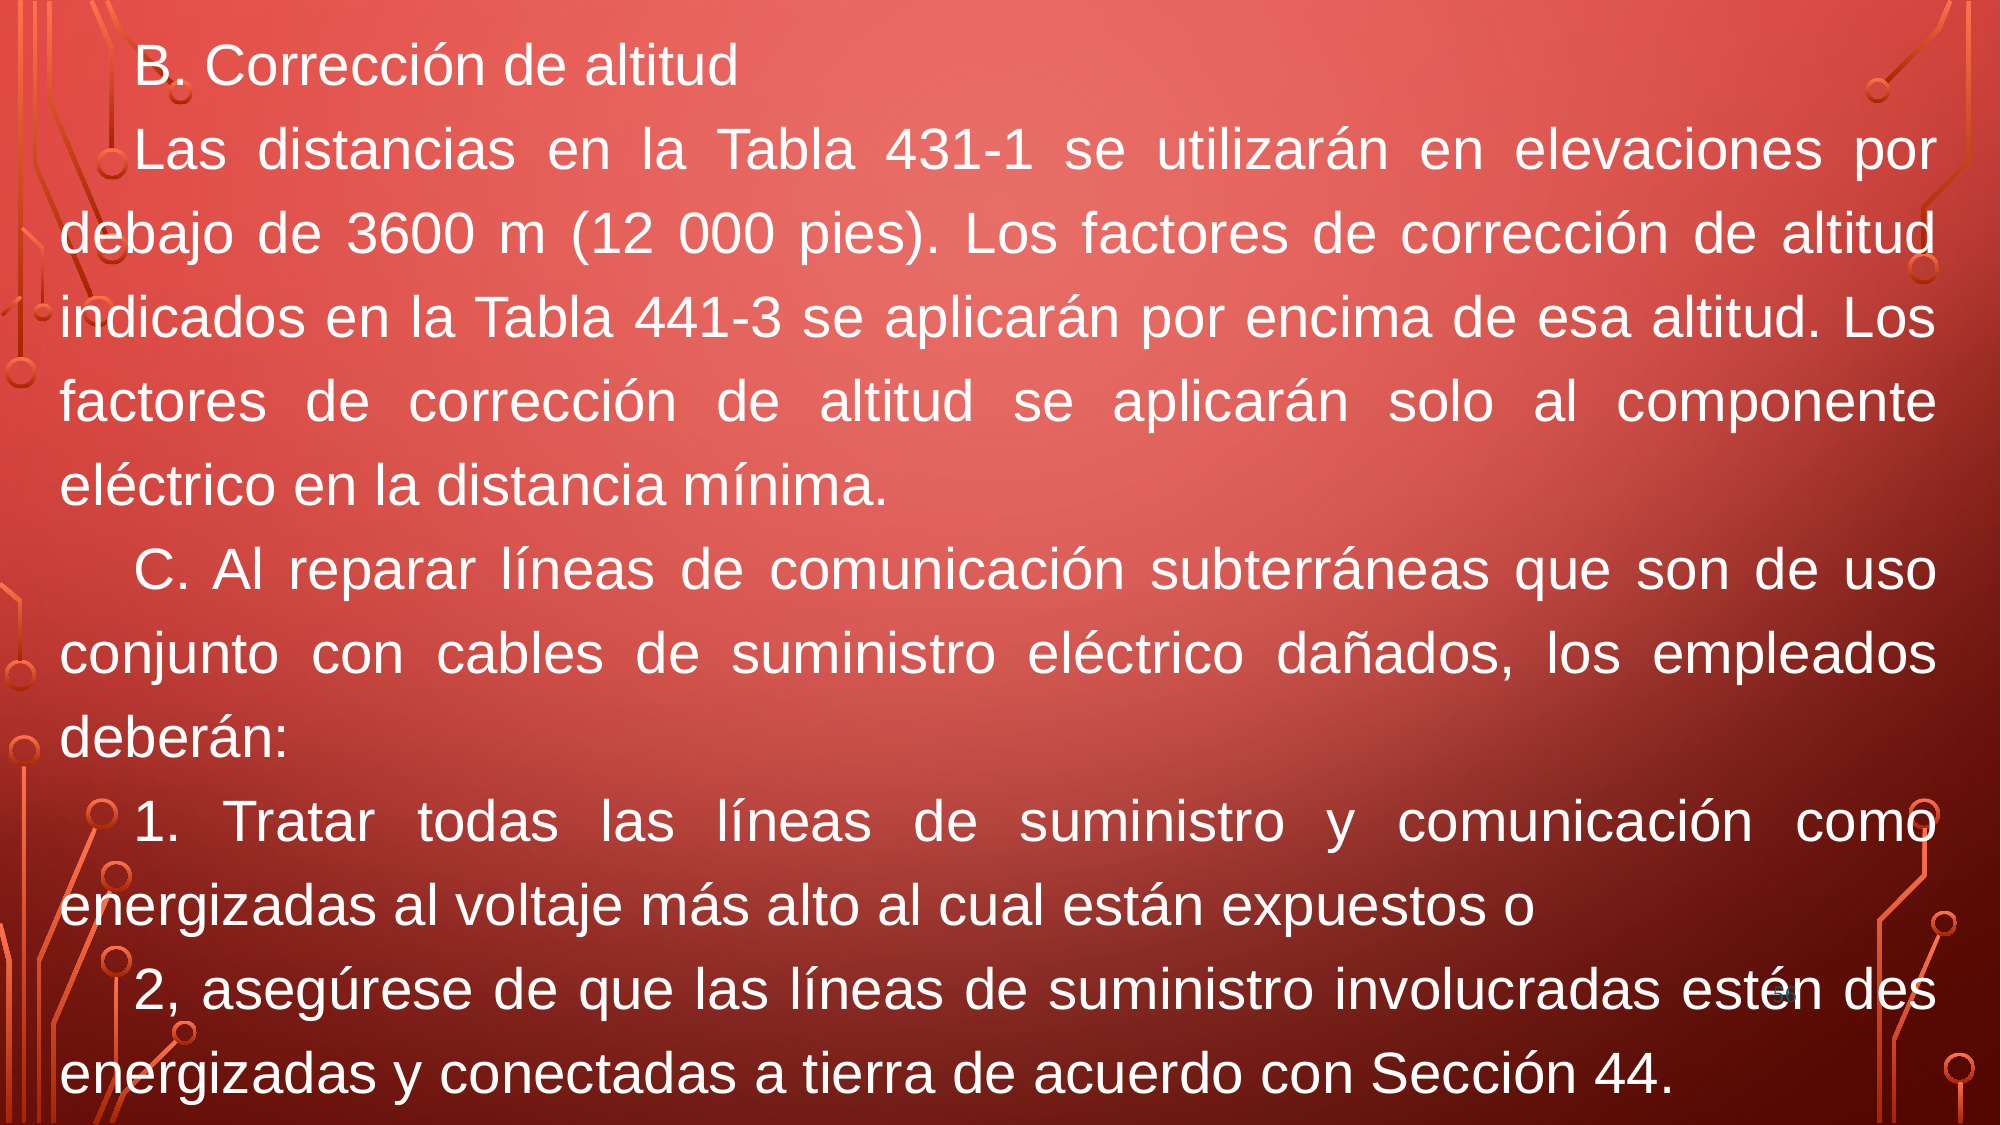

B. Corrección de altitud
Las distancias en la Tabla 431-1 se utilizarán en elevaciones por debajo de 3600 m (12 000 pies). Los factores de corrección de altitud indicados en la Tabla 441-3 se aplicarán por encima de esa altitud. Los factores de corrección de altitud se aplicarán solo al componente eléctrico en la distancia mínima.
C. Al reparar líneas de comunicación subterráneas que son de uso conjunto con cables de suministro eléctrico dañados, los empleados deberán:
1. Tratar todas las líneas de suministro y comunicación como energizadas al voltaje más alto al cual están expuestos o
2, asegúrese de que las líneas de suministro involucradas estén des energizadas y conectadas a tierra de acuerdo con Sección 44.
56